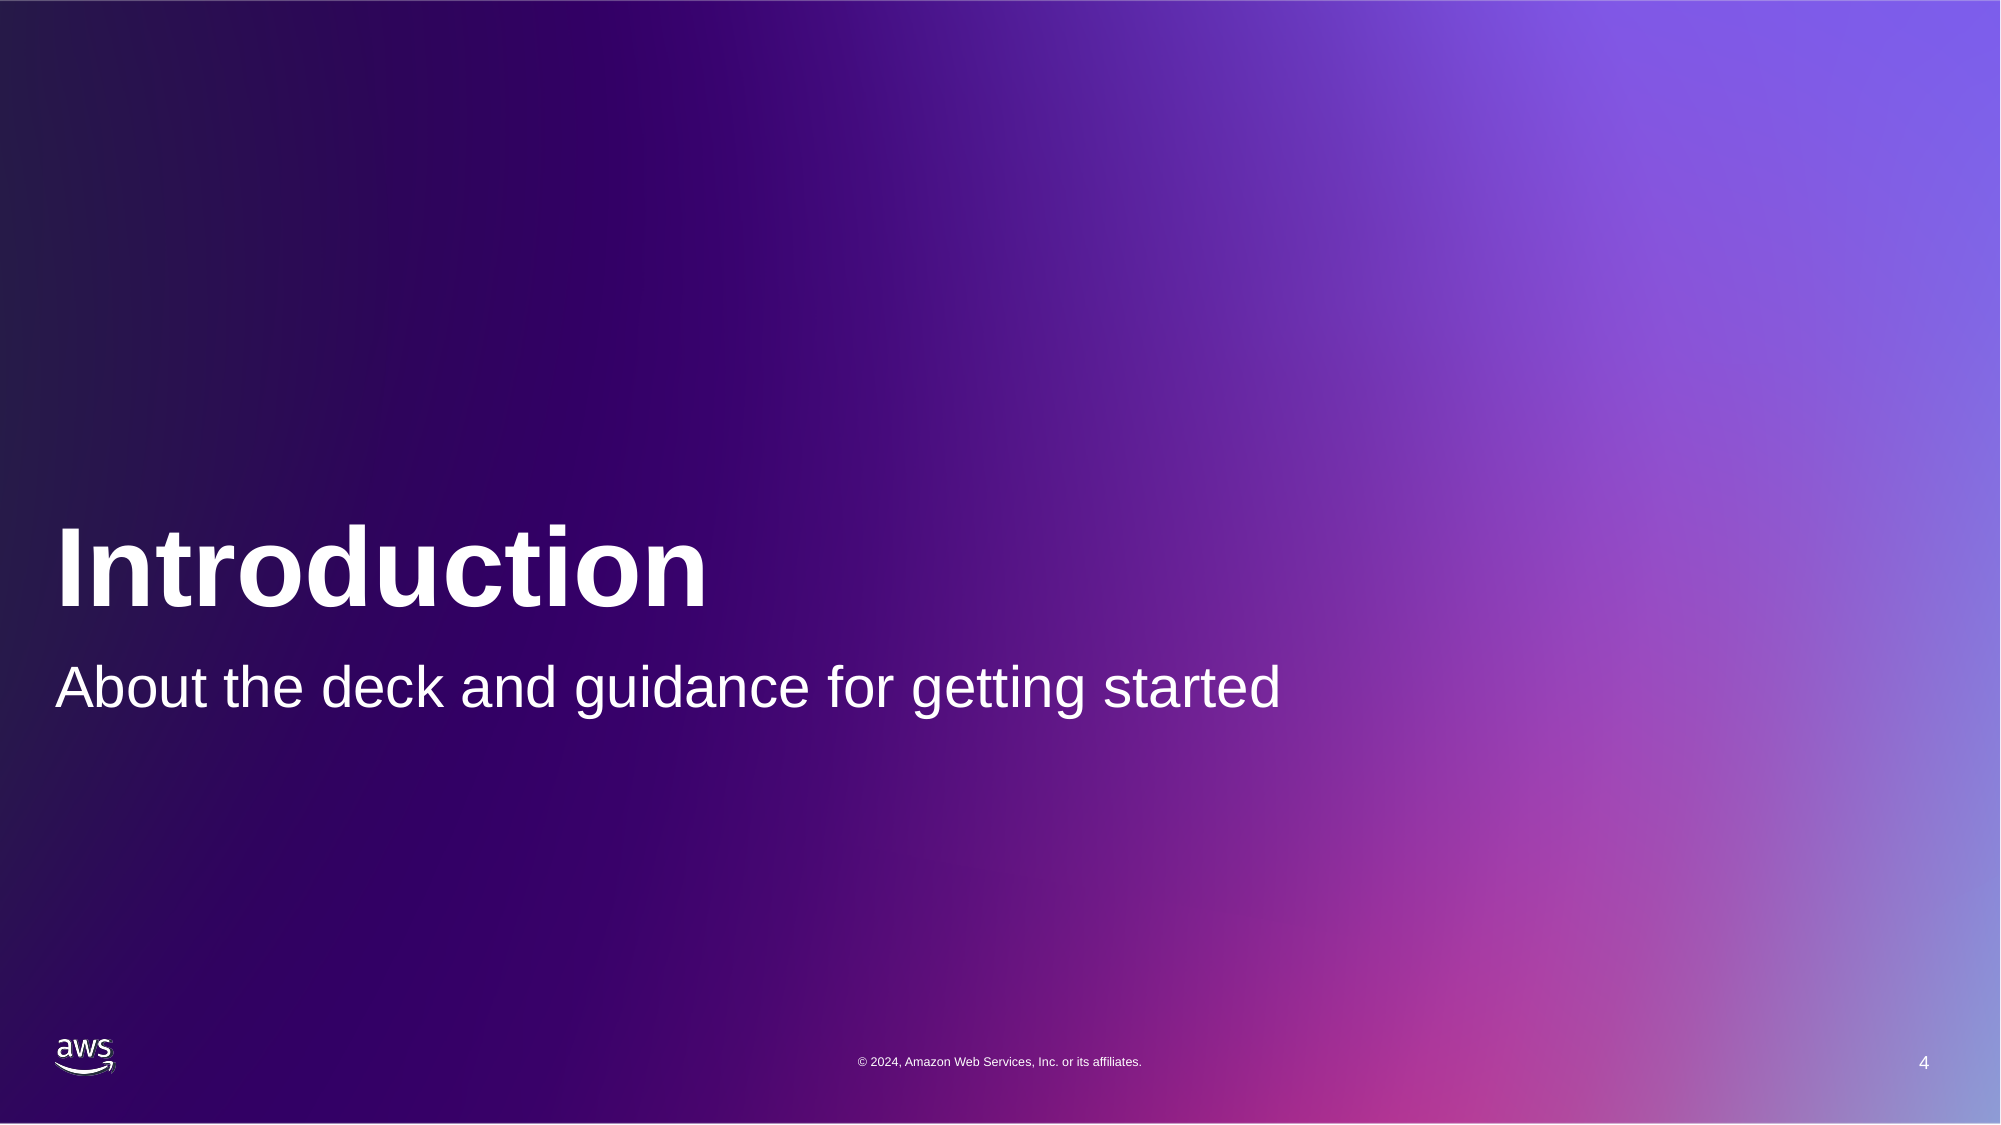

# Introduction
About the deck and guidance for getting started
© 2024, Amazon Web Services, Inc. or its affiliates.
4